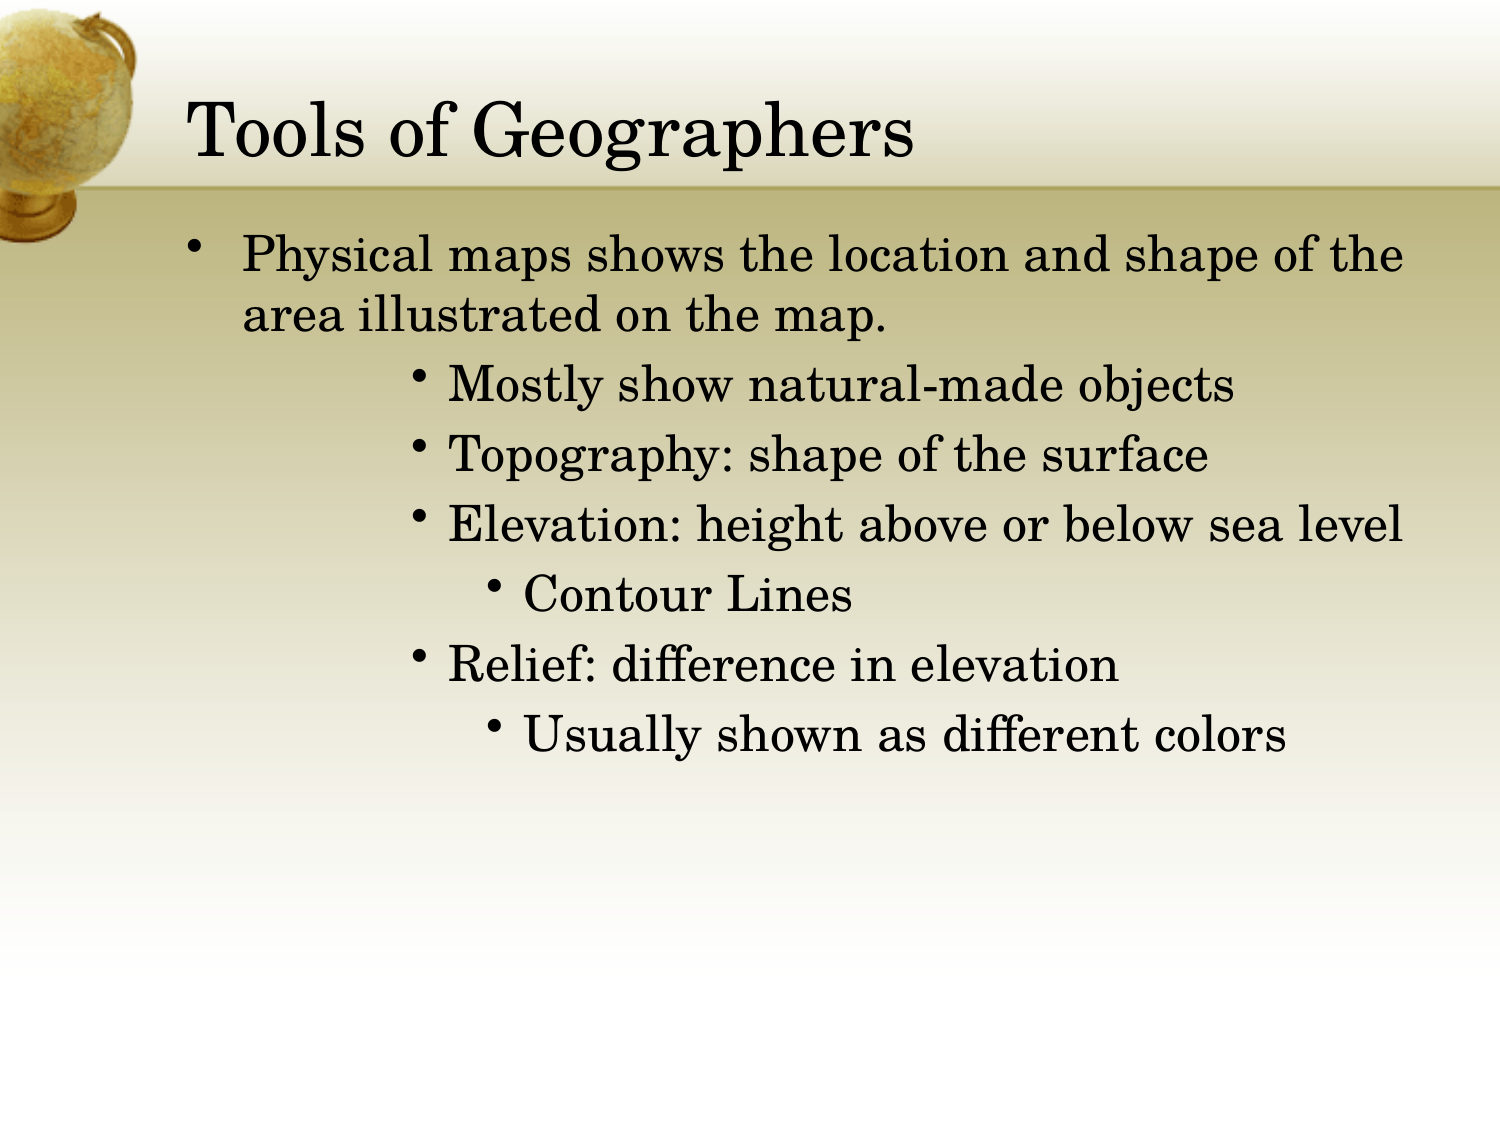

# Tools of Geographers
Physical maps shows the location and shape of the area illustrated on the map.
Mostly show natural-made objects
Topography: shape of the surface
Elevation: height above or below sea level
Contour Lines
Relief: difference in elevation
Usually shown as different colors